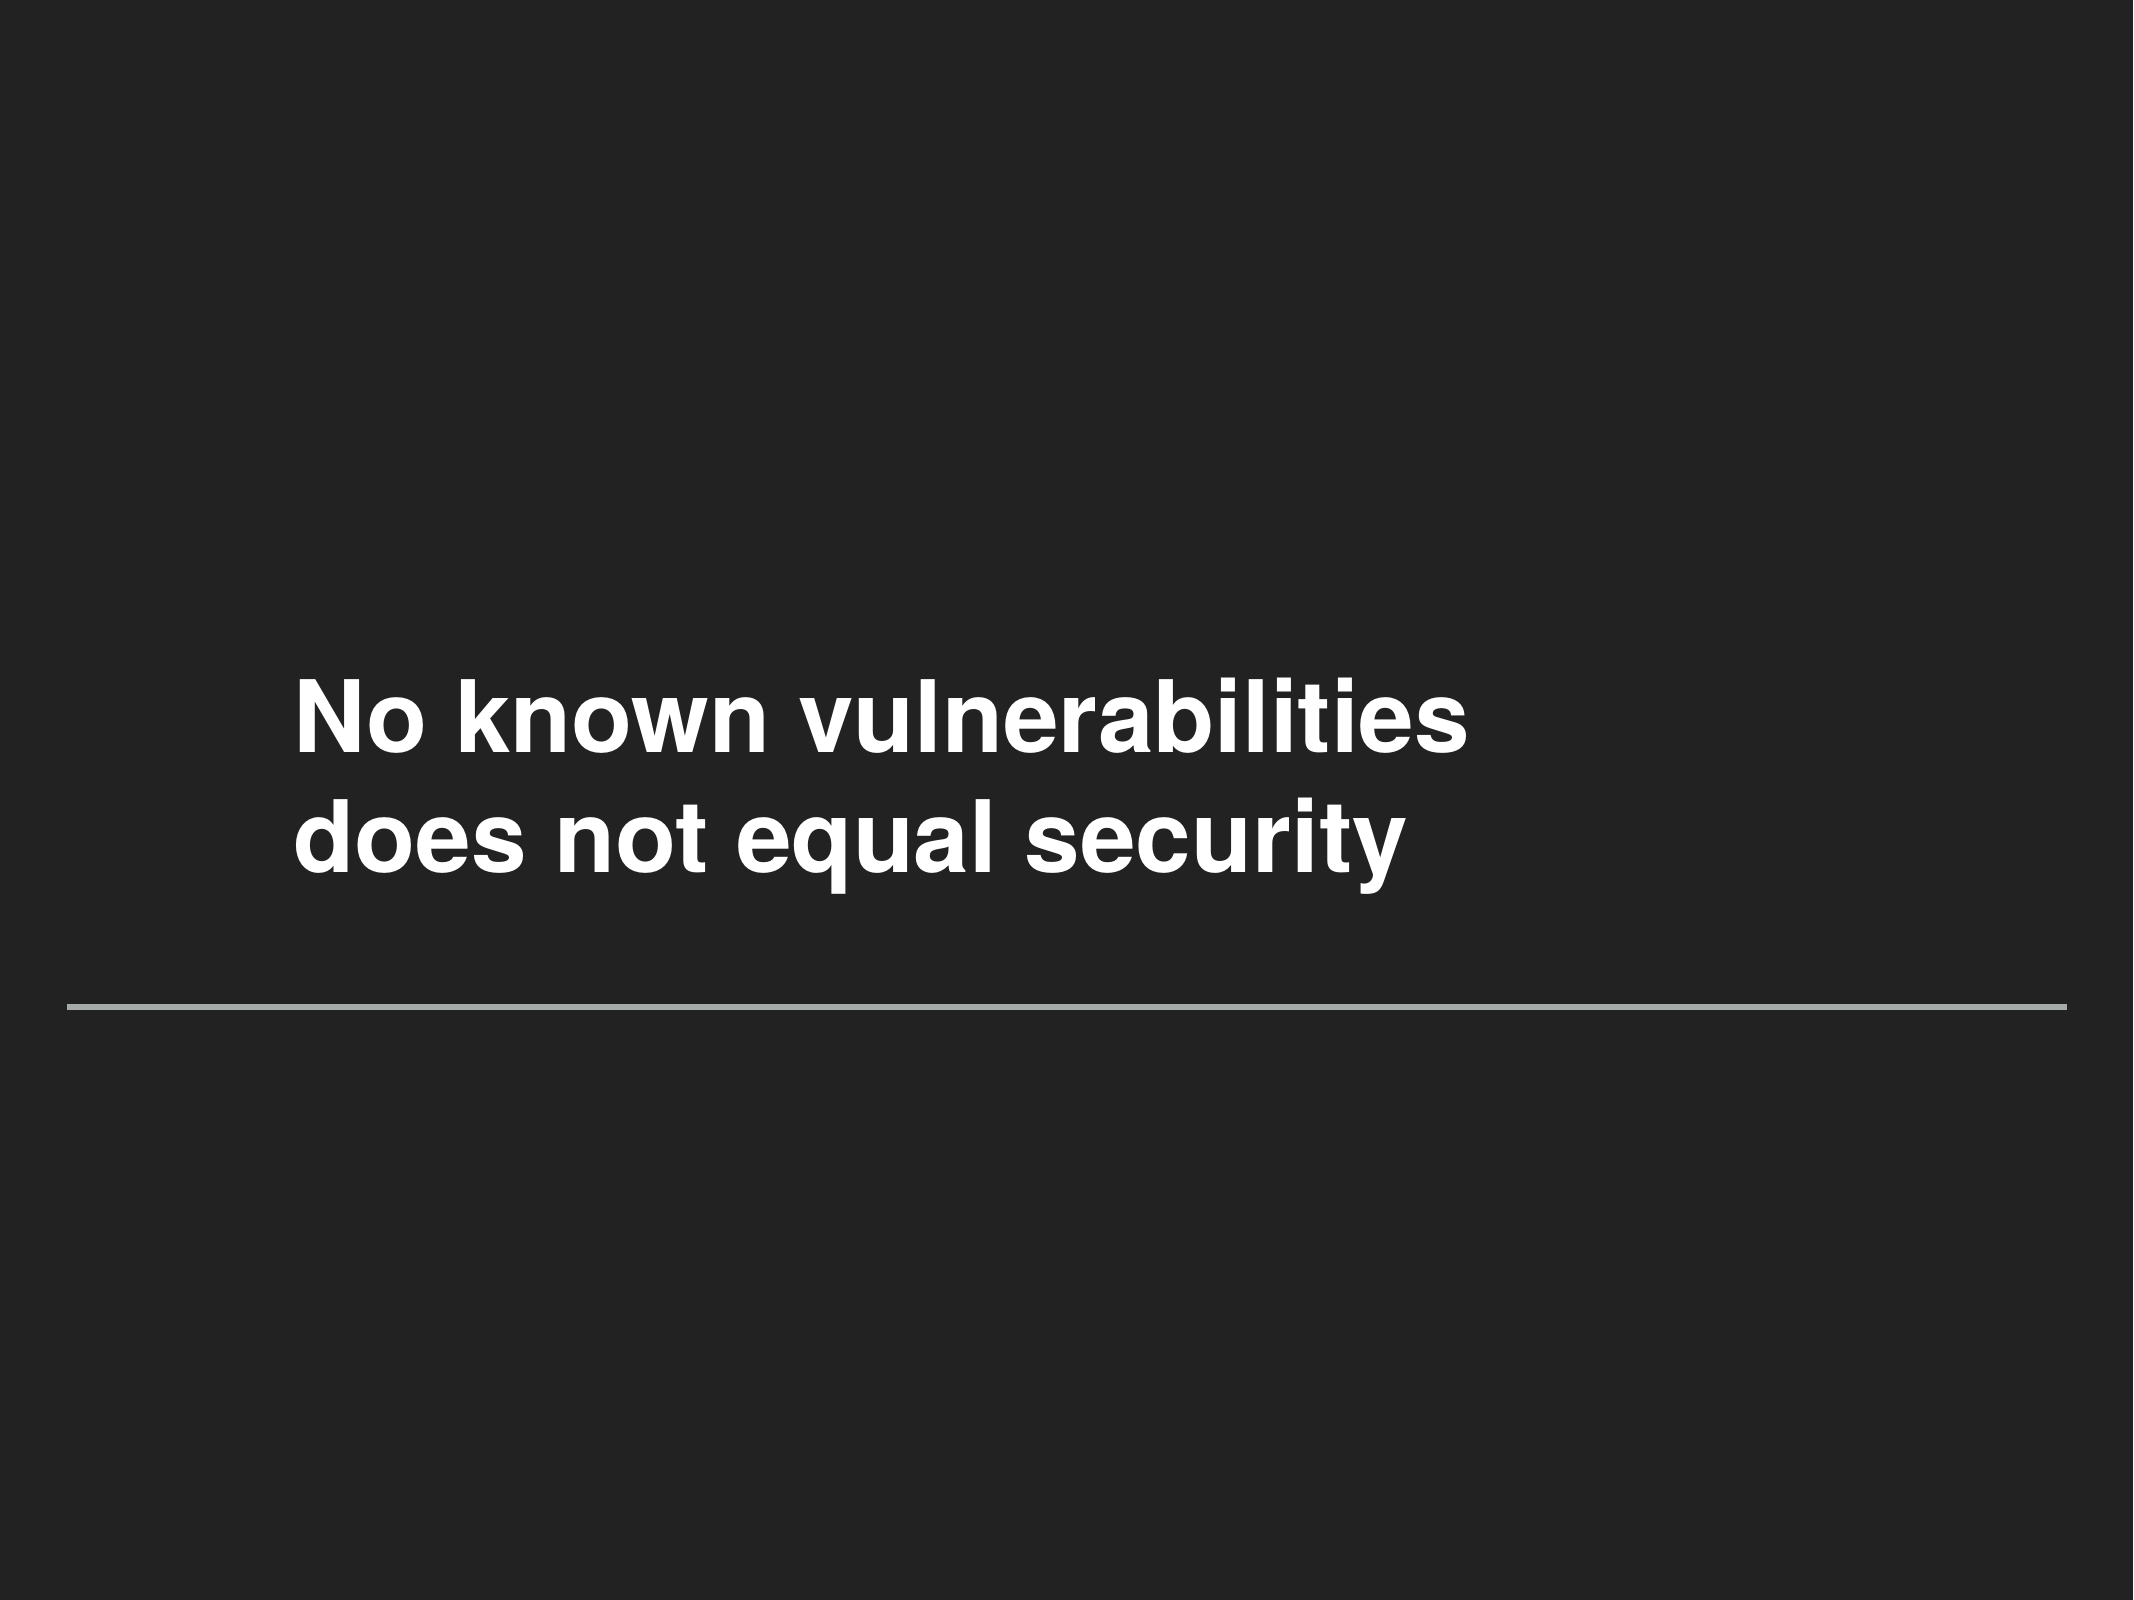

42
No known vulnerabilities does not equal security